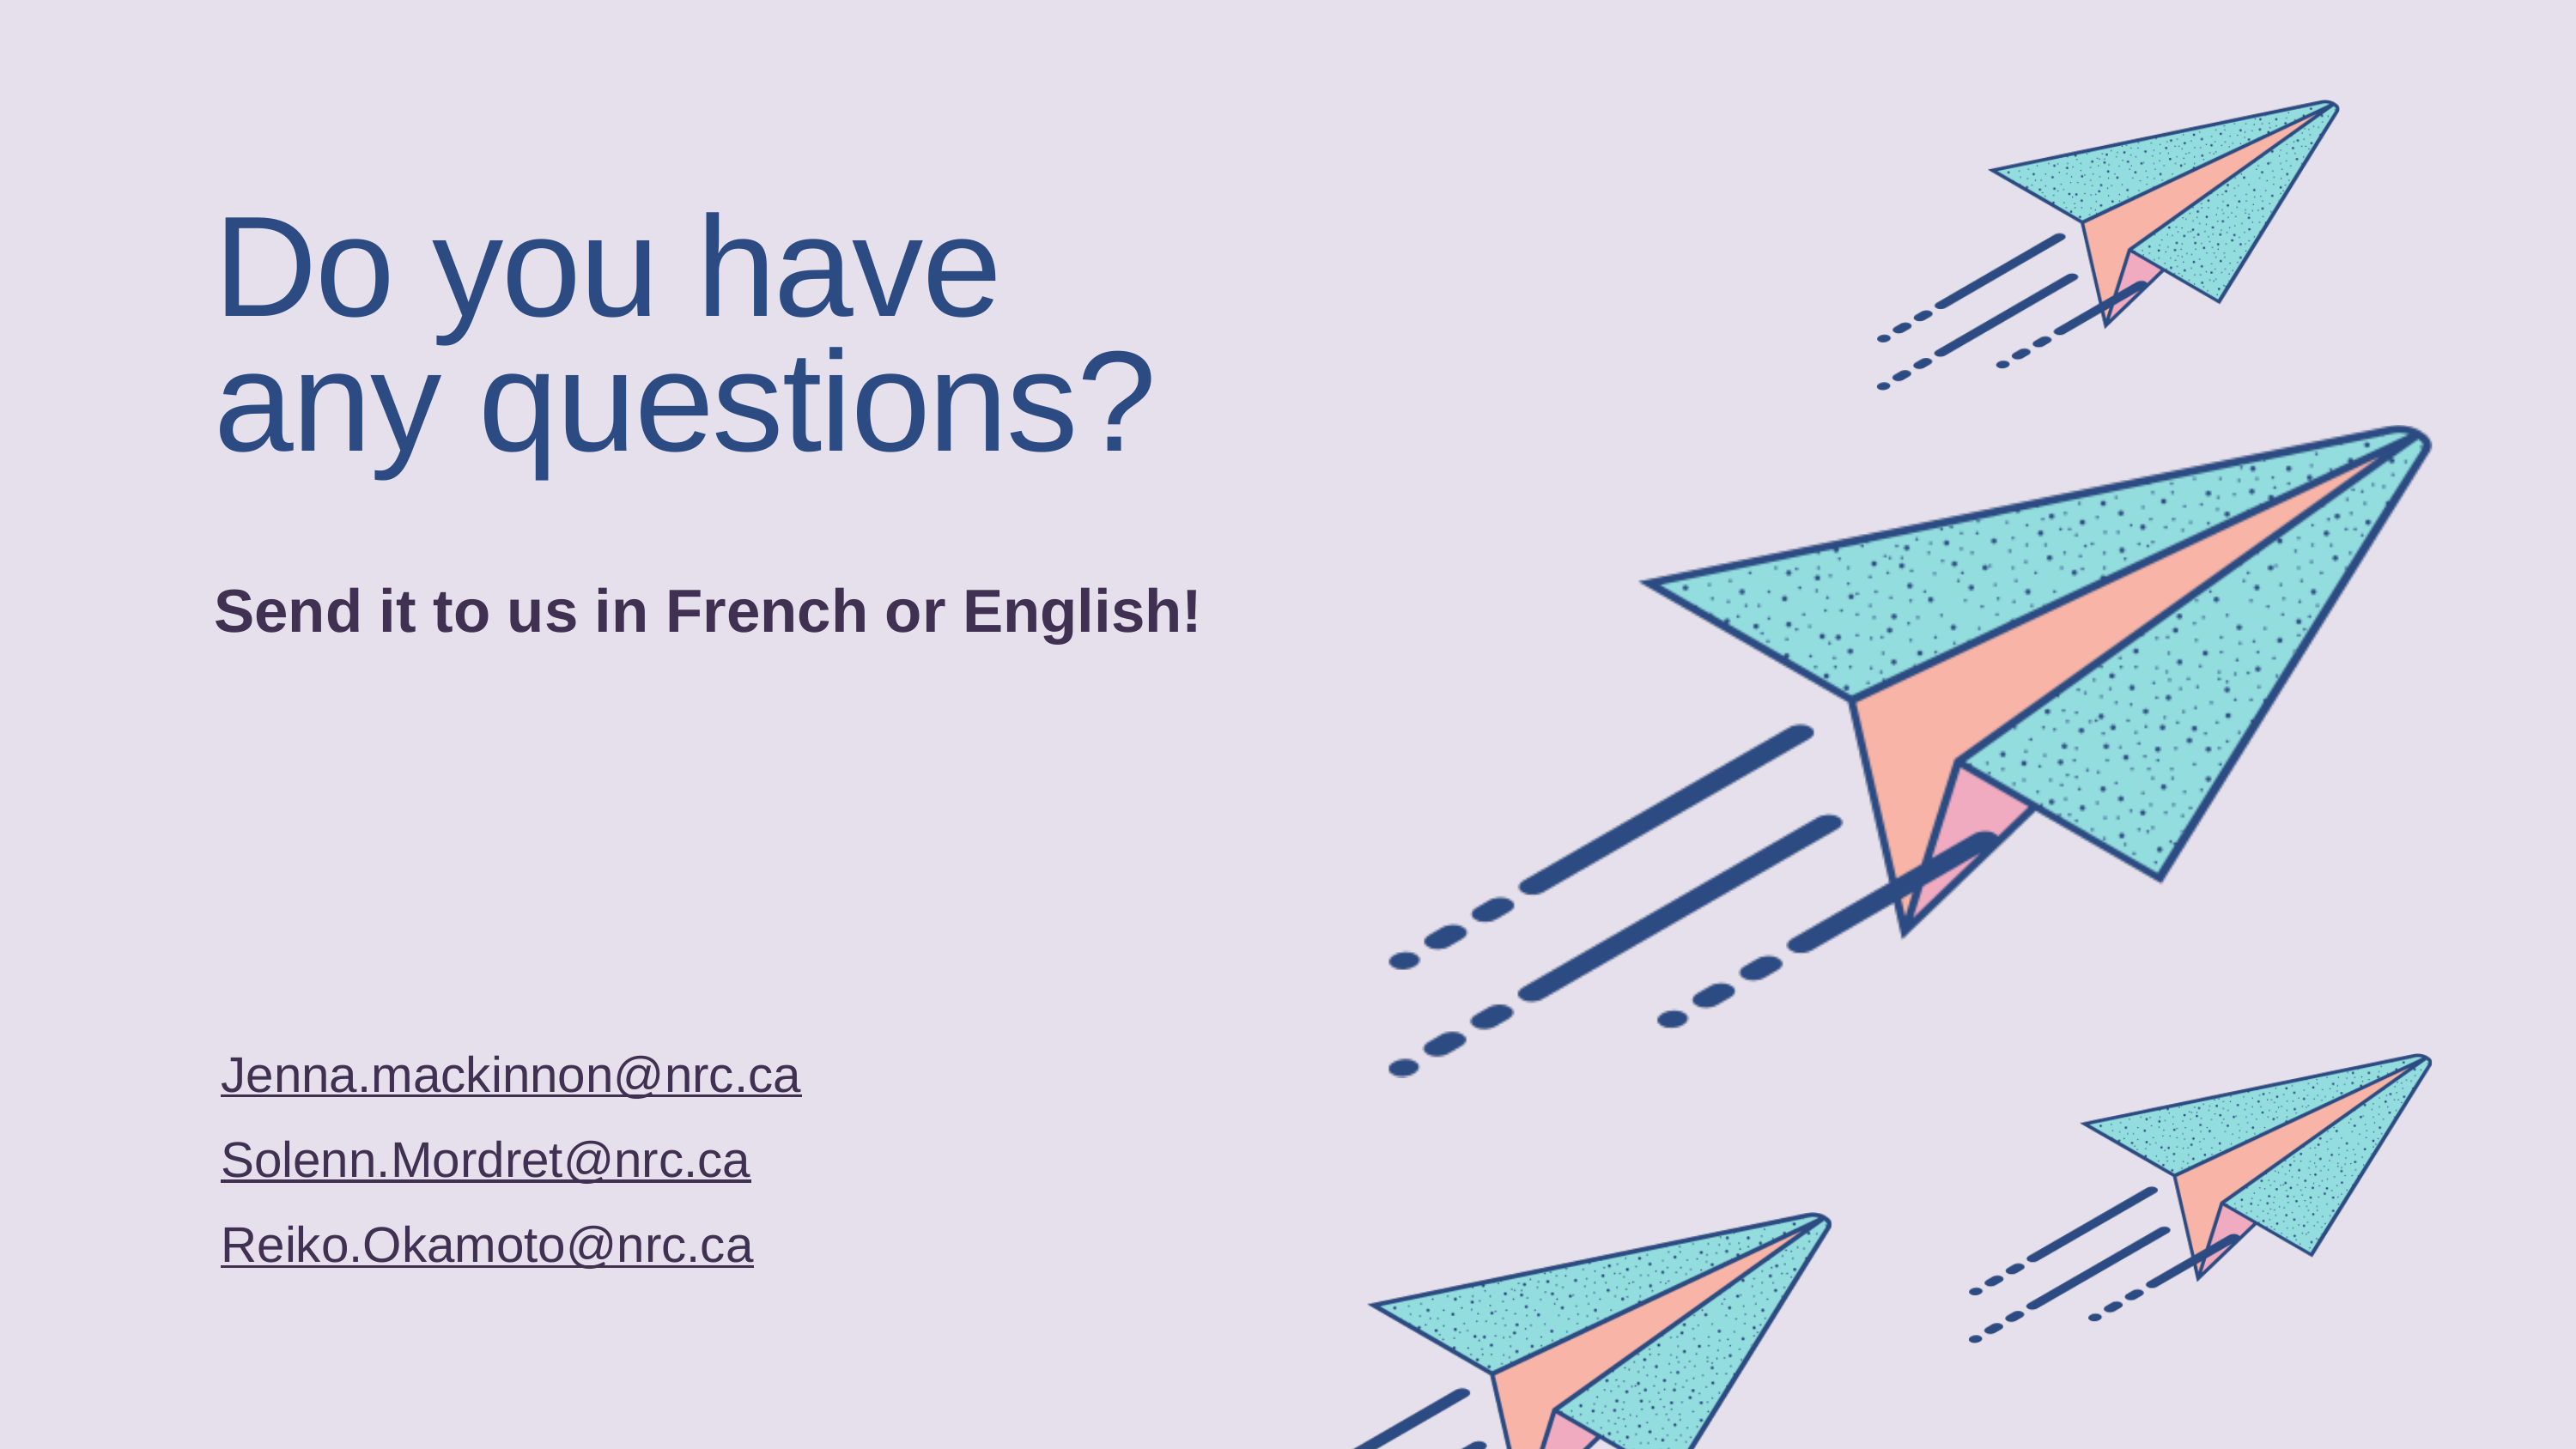

Do you have any questions?
Send it to us in French or English!

Jenna.mackinnon@nrc.ca
Solenn.Mordret@nrc.ca
Reiko.Okamoto@nrc.ca